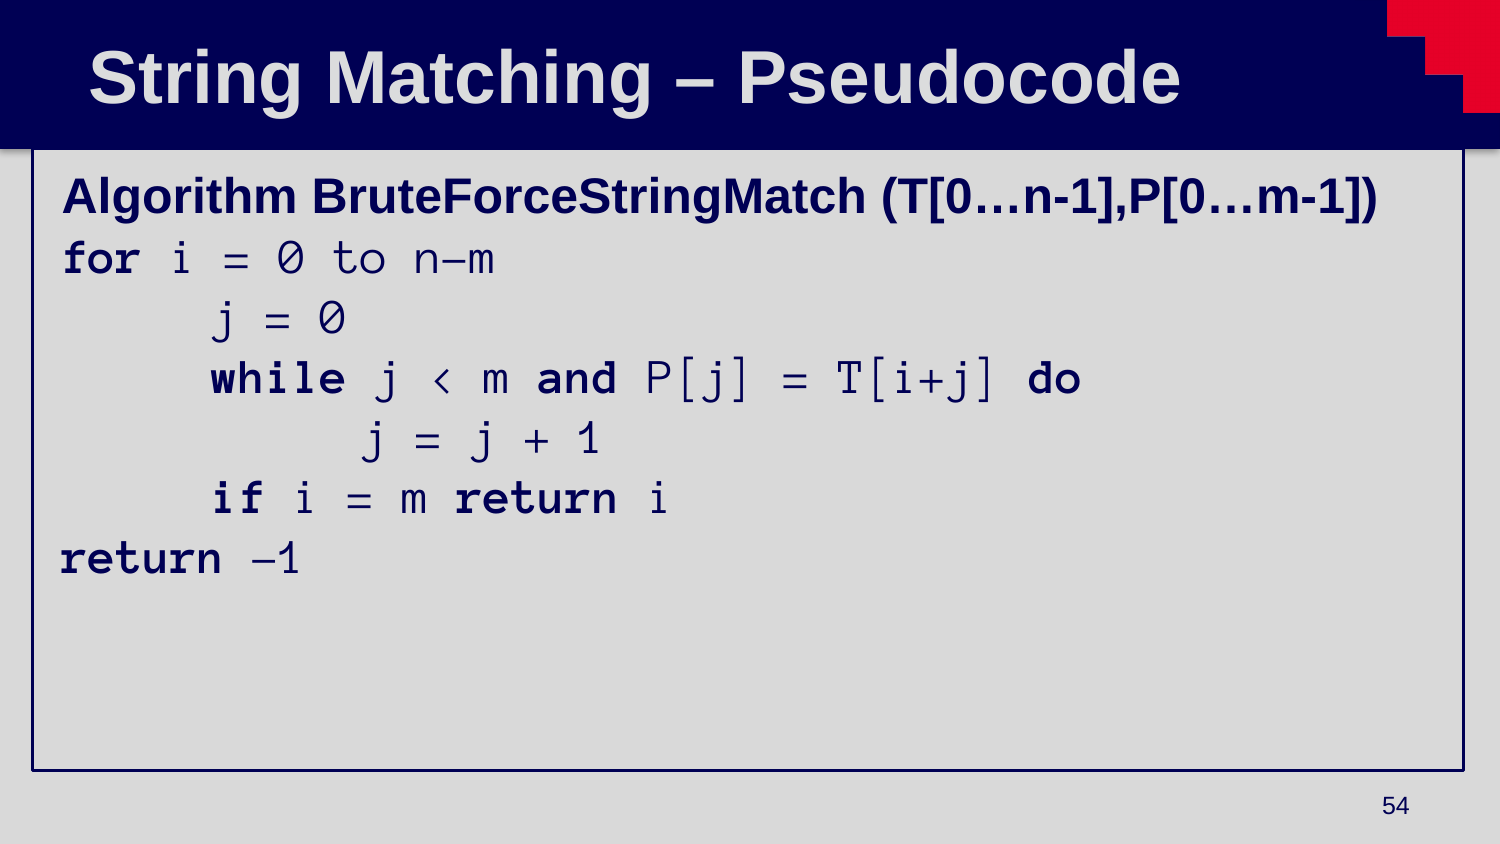

# String Matching – Pseudocode
Algorithm BruteForceStringMatch (T[0…n-1],P[0…m-1])
for i = 0 to n-m
	j = 0
	while j < m and P[j] = T[i+j] do
		j = j + 1
	if i = m return i
return -1

54